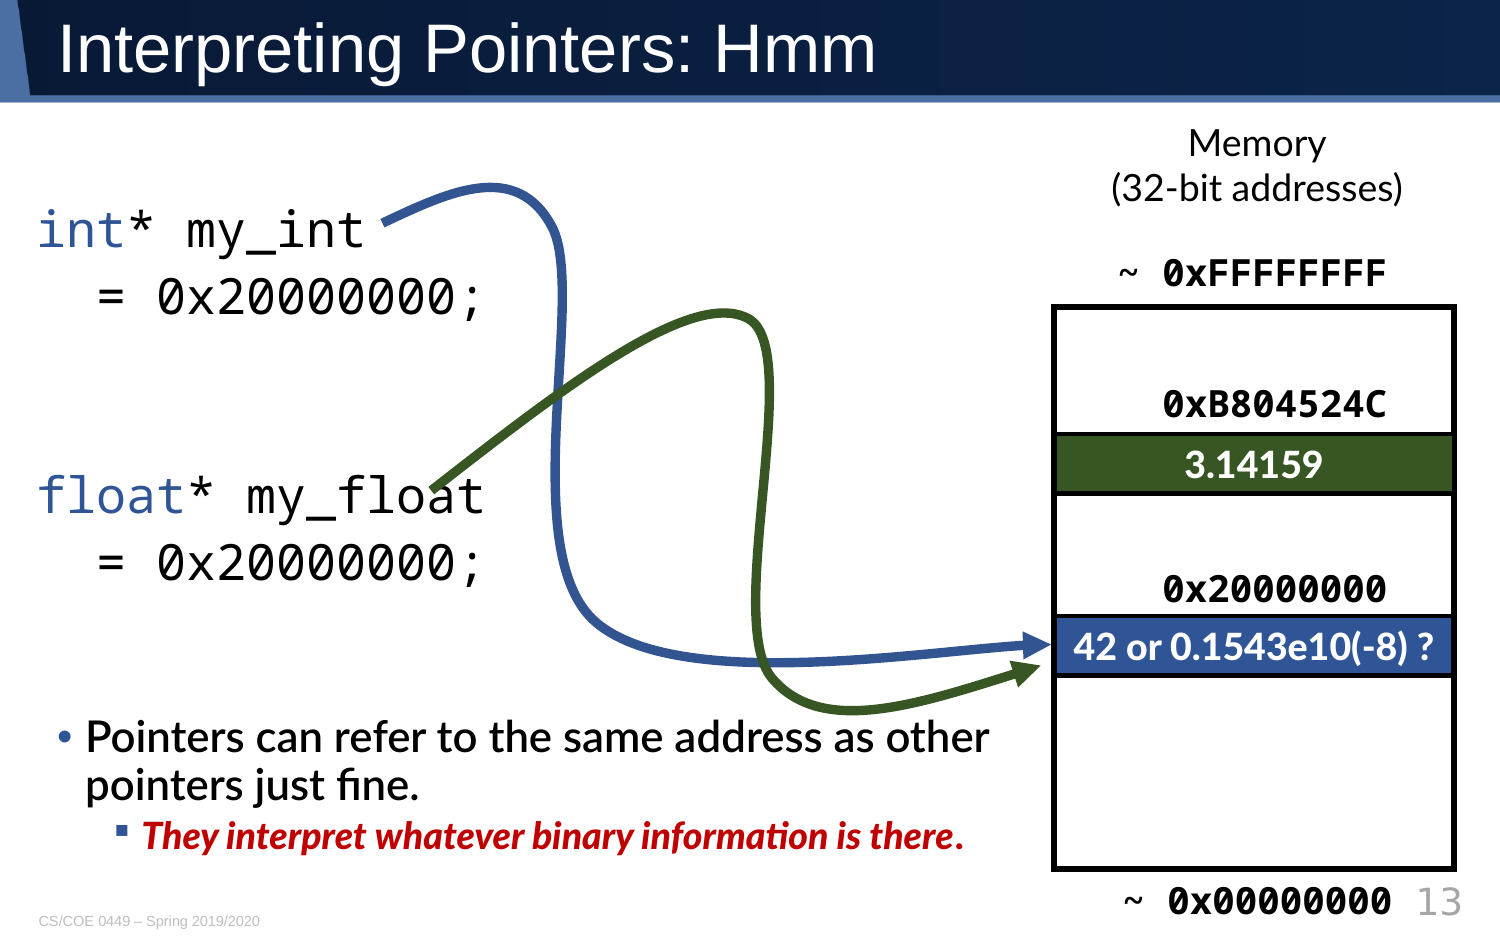

# Interpreting Pointers: Hmm
Memory
(32-bit addresses)

int* my_int
  = 0x20000000;

float* my_float
  = 0x20000000;

~ 0xFFFFFFFF

  0xB804524C
3.14159
  0x20000000
42 or 0.1543e10(-8) ?
Pointers can refer to the same address as other pointers just fine.
They interpret whatever binary information is there.
~ 0x00000000
13
CS/COE 0449 – Spring 2019/2020